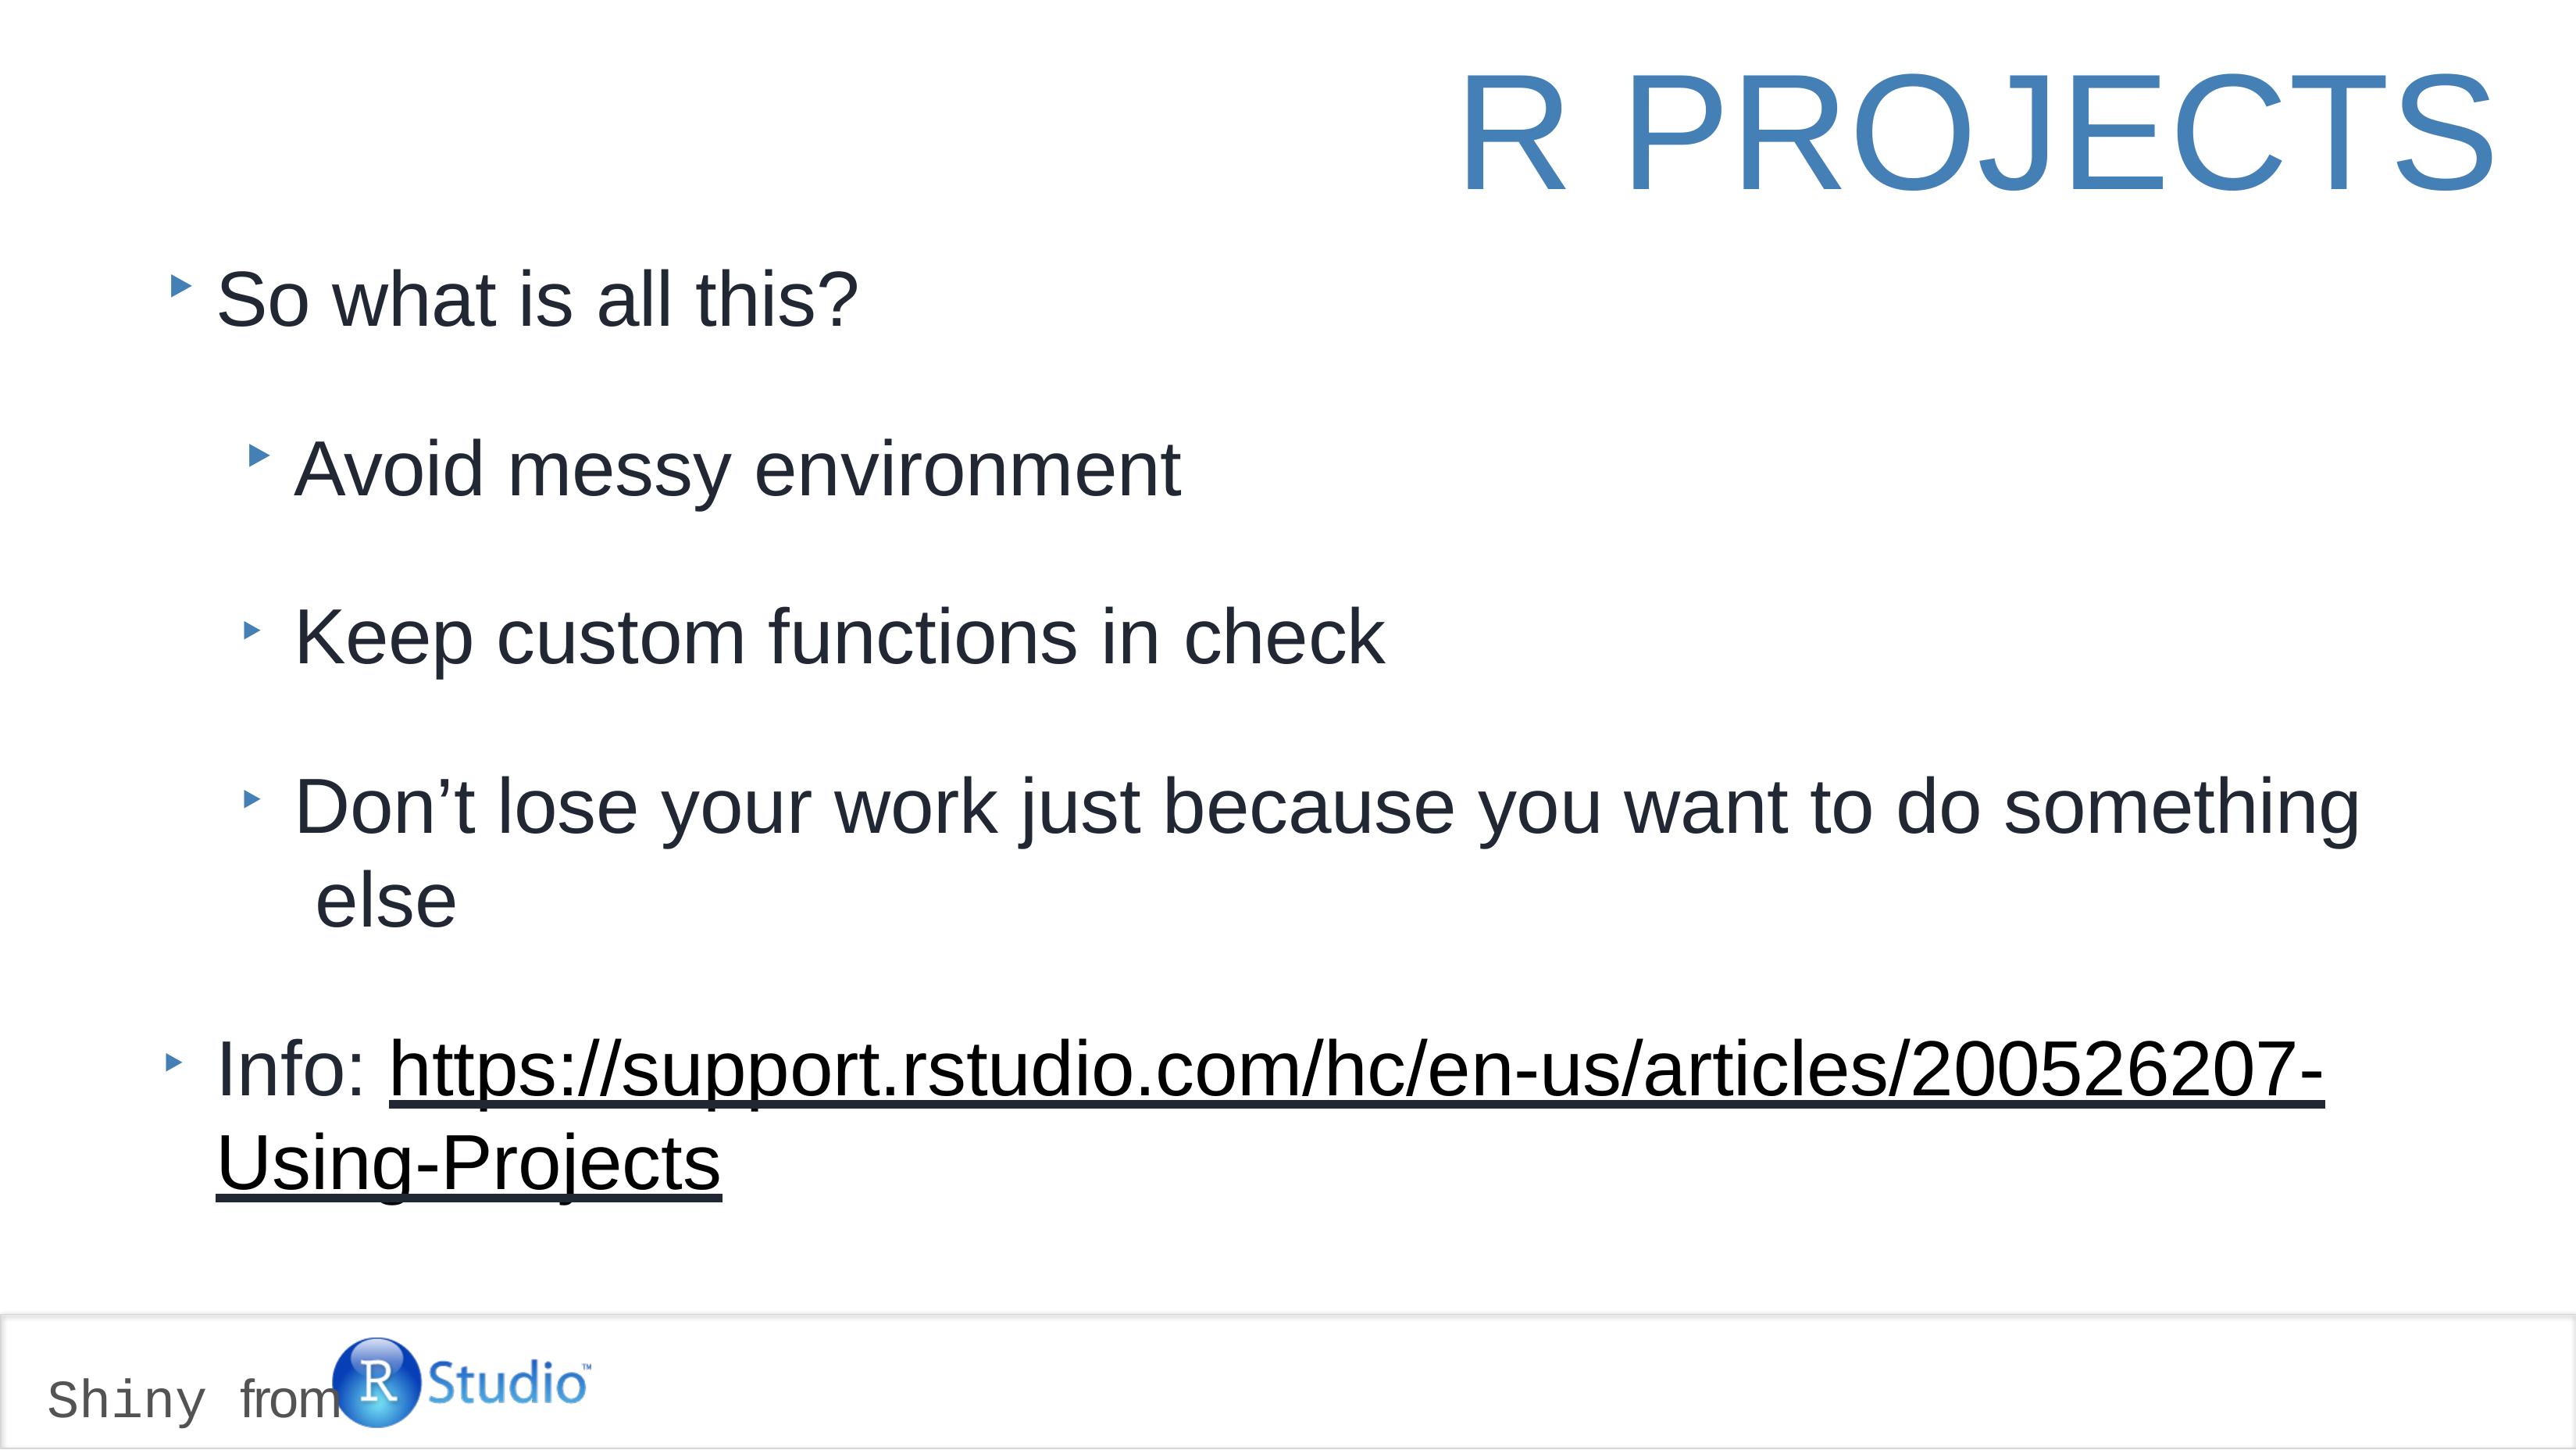

# R PROJECTS
So what is all this?

Avoid messy environment

Keep custom functions in check

Don’t lose your work just because you want to do something  else

Info: https://support.rstudio.com/hc/en-us/articles/200526207-Using-Projects

Shiny from